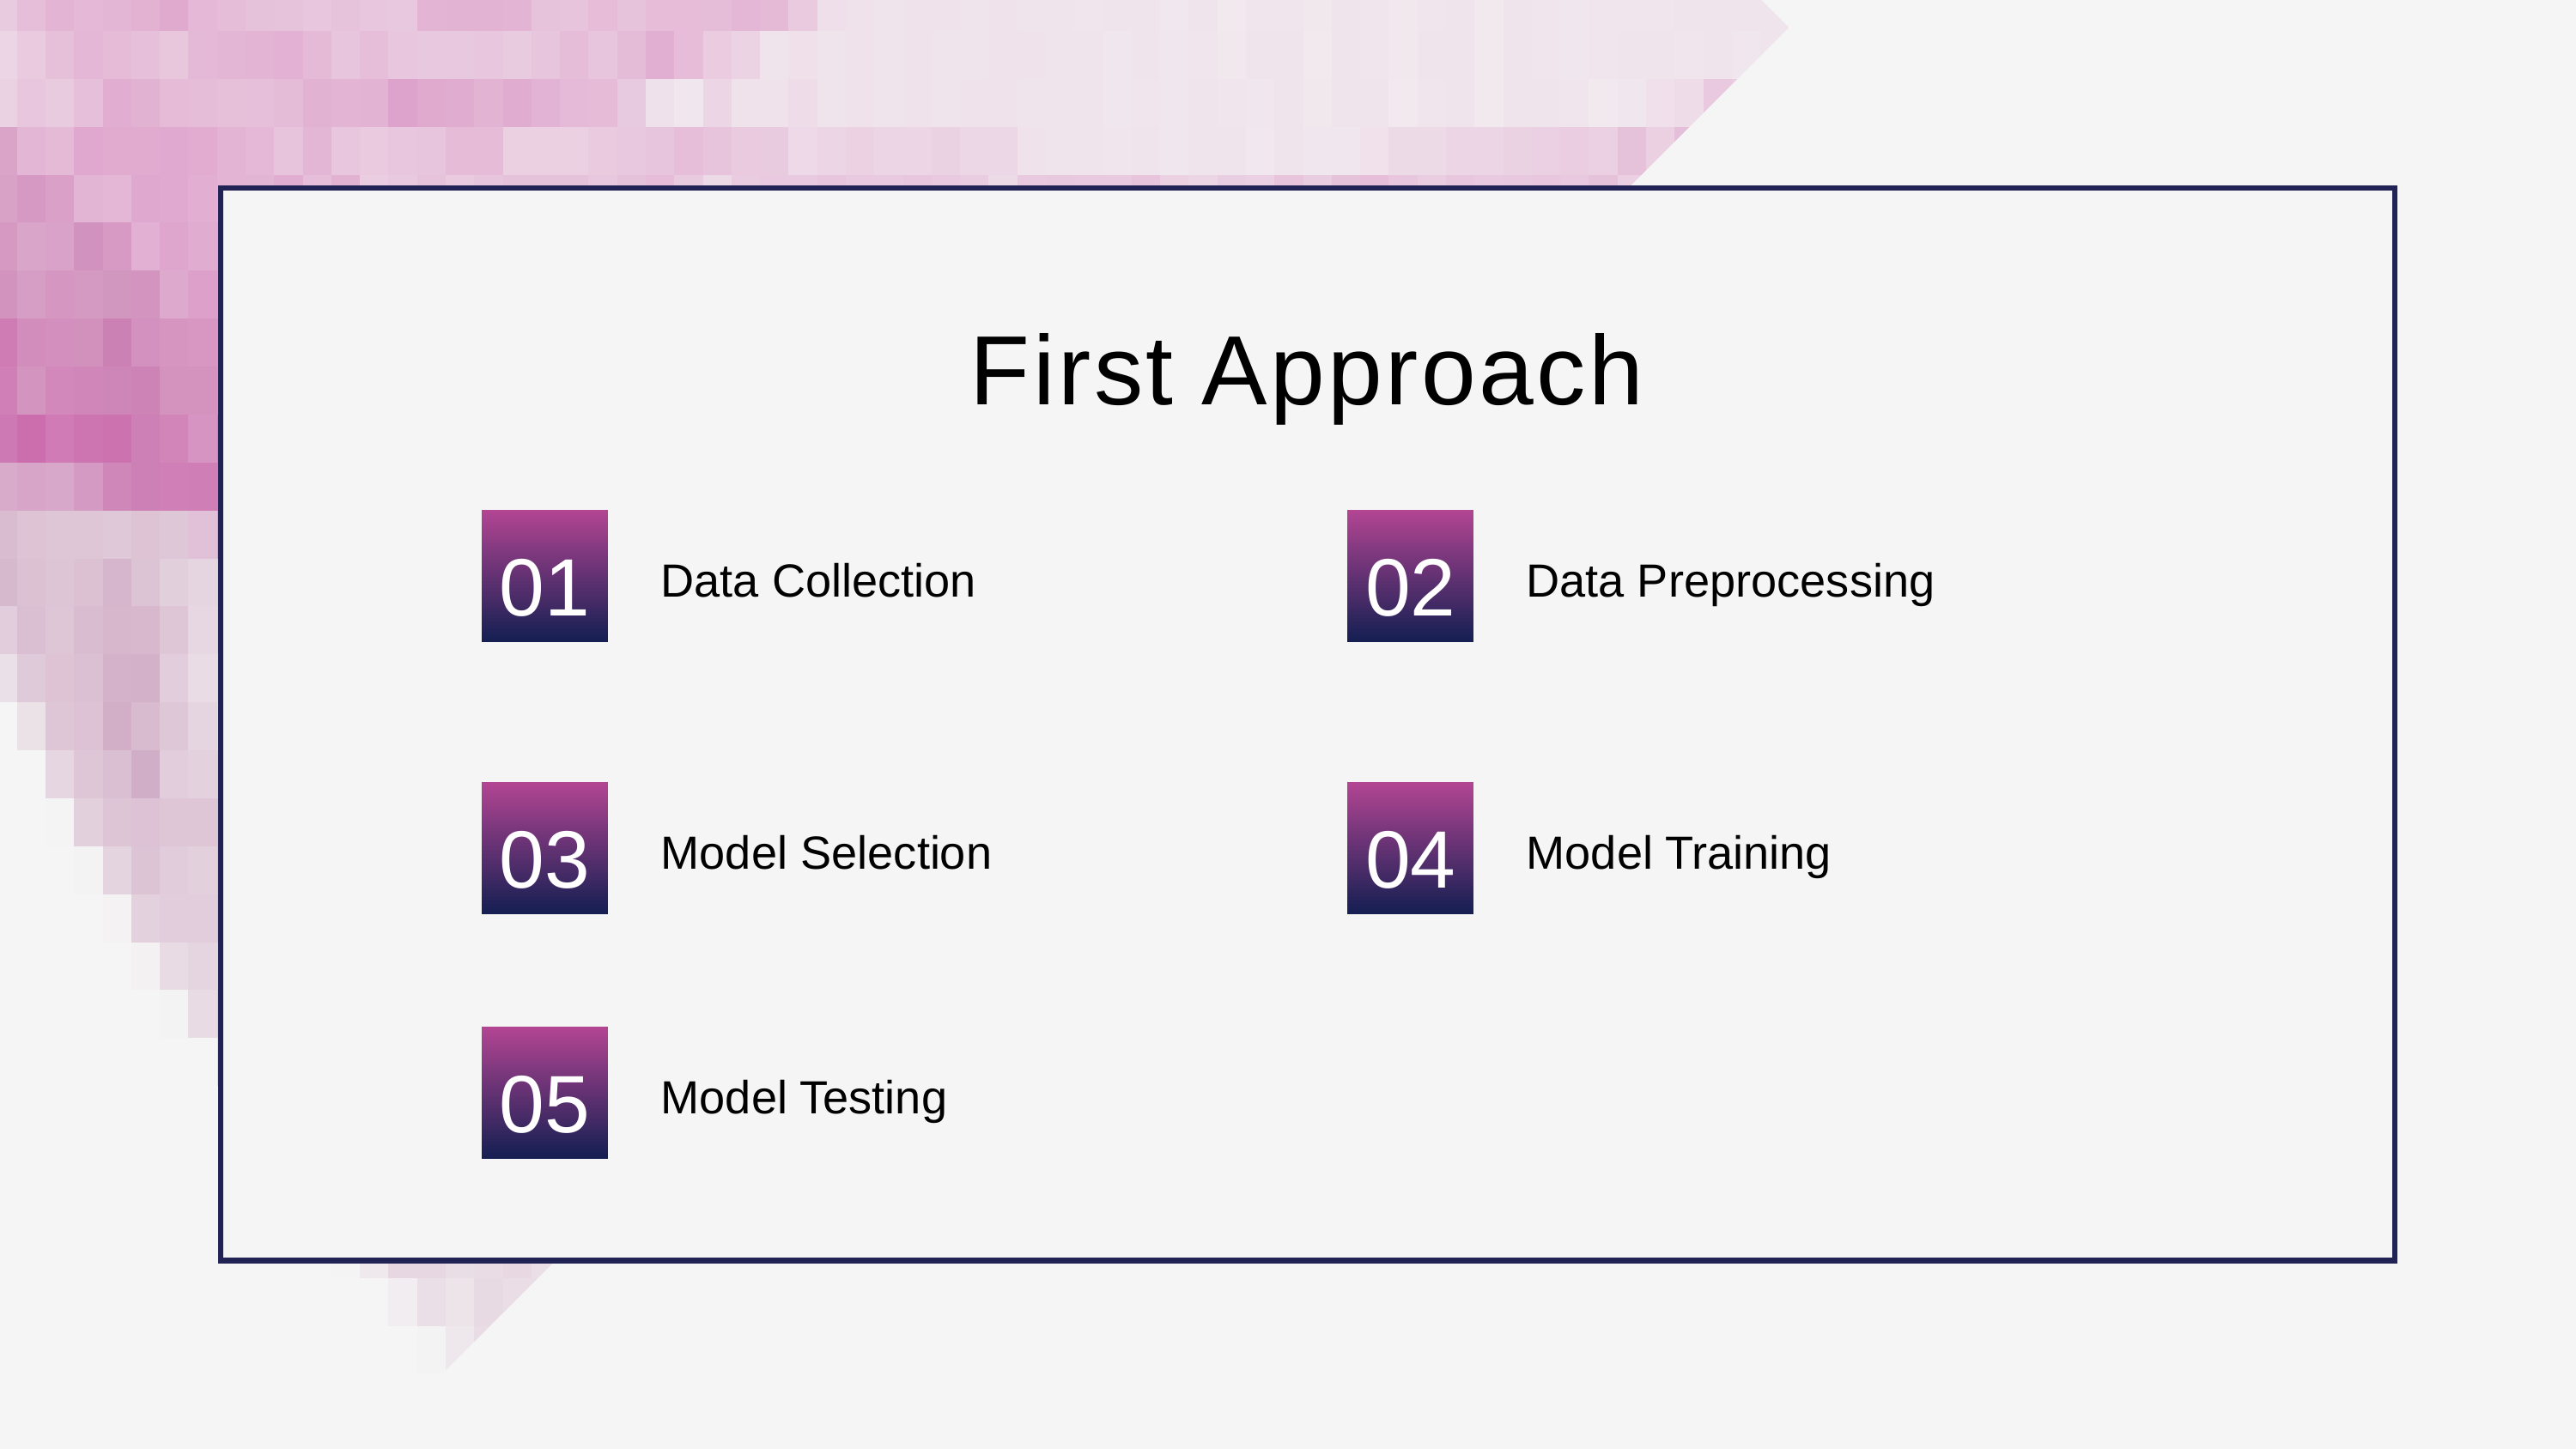

First Approach

01

02
Data Collection
Data Preprocessing

03

04
Model Selection
Model Training

05
Model Testing